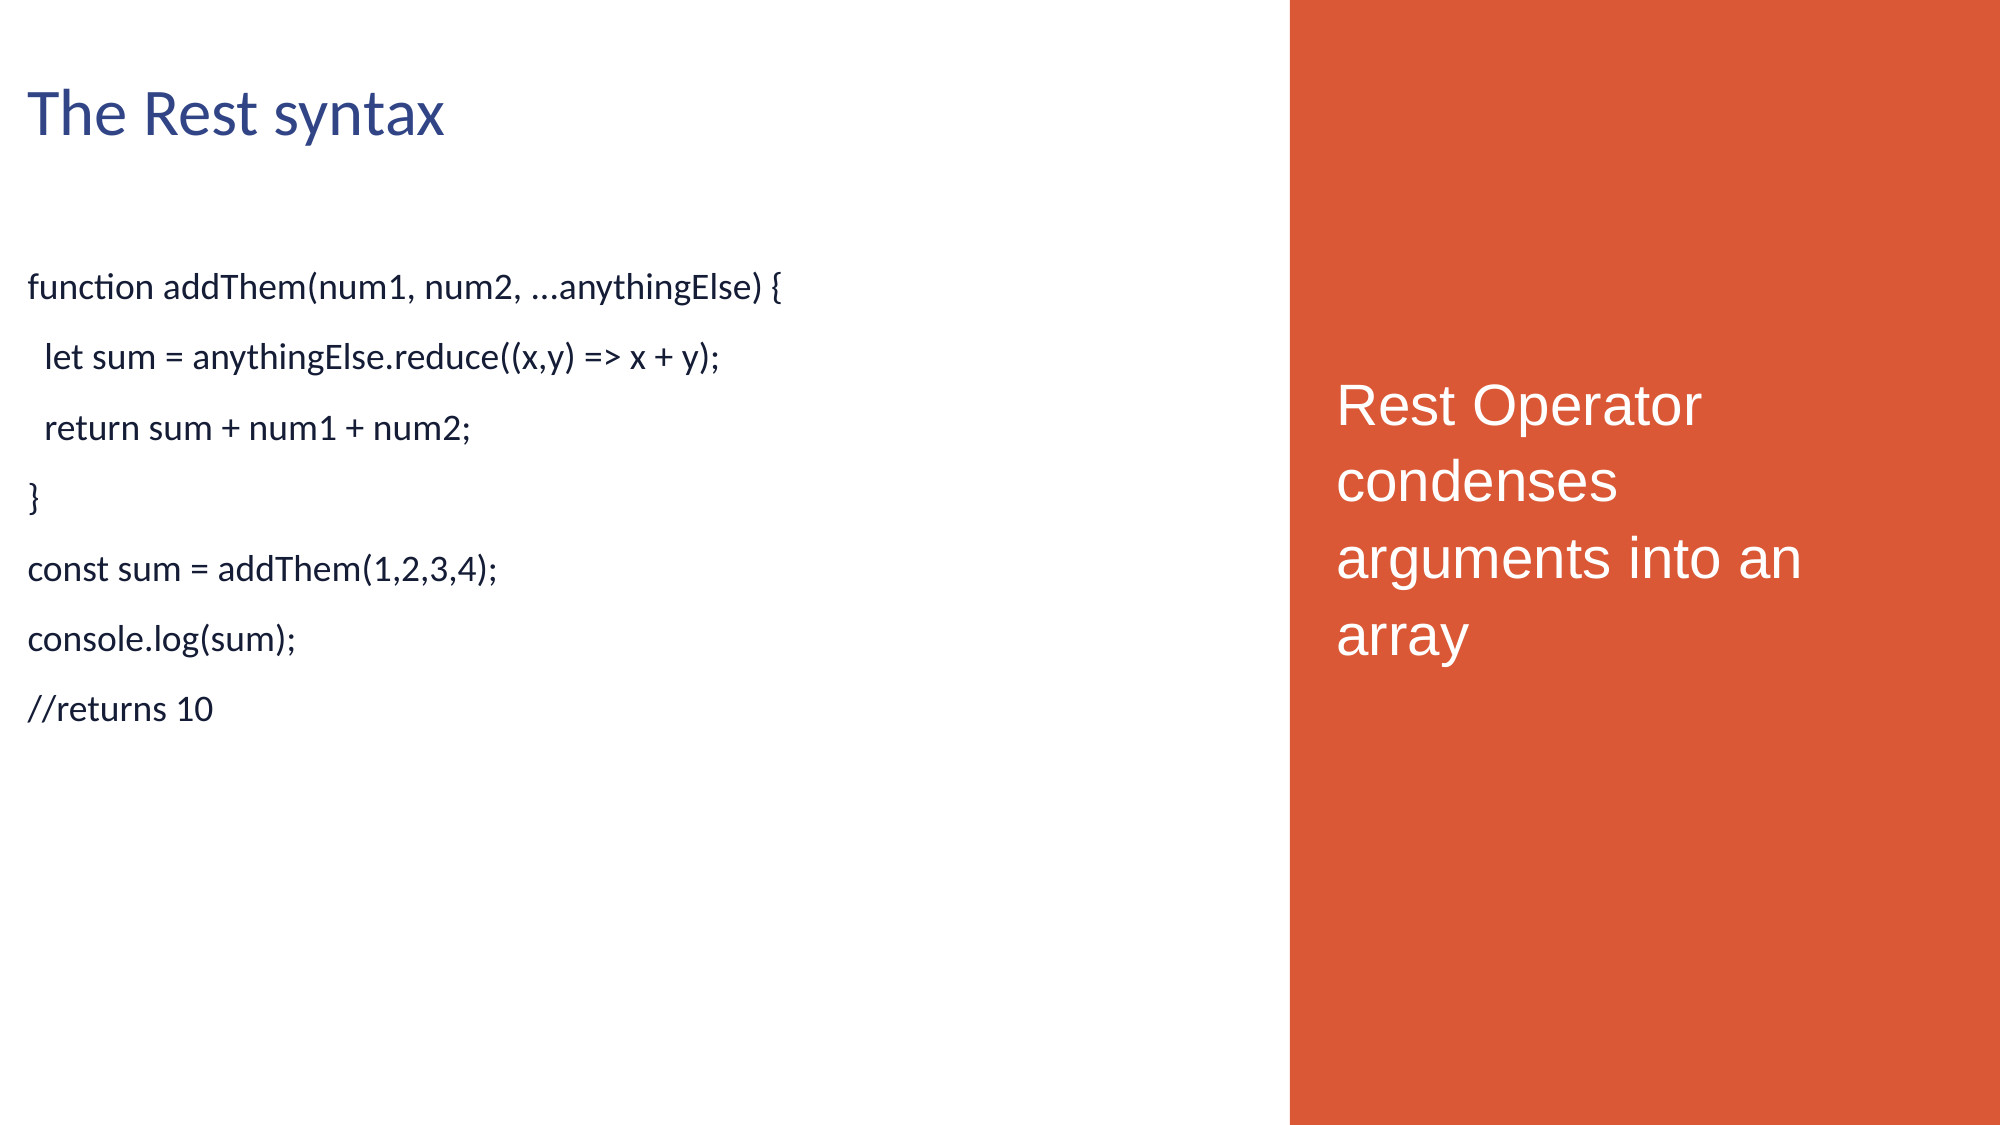

The Rest syntax

function addThem(num1, num2, ...anythingElse) {
  let sum = anythingElse.reduce((x,y) => x + y);
  return sum + num1 + num2;
}
const sum = addThem(1,2,3,4);
console.log(sum);
//returns 10

Rest Operator condenses arguments into an array